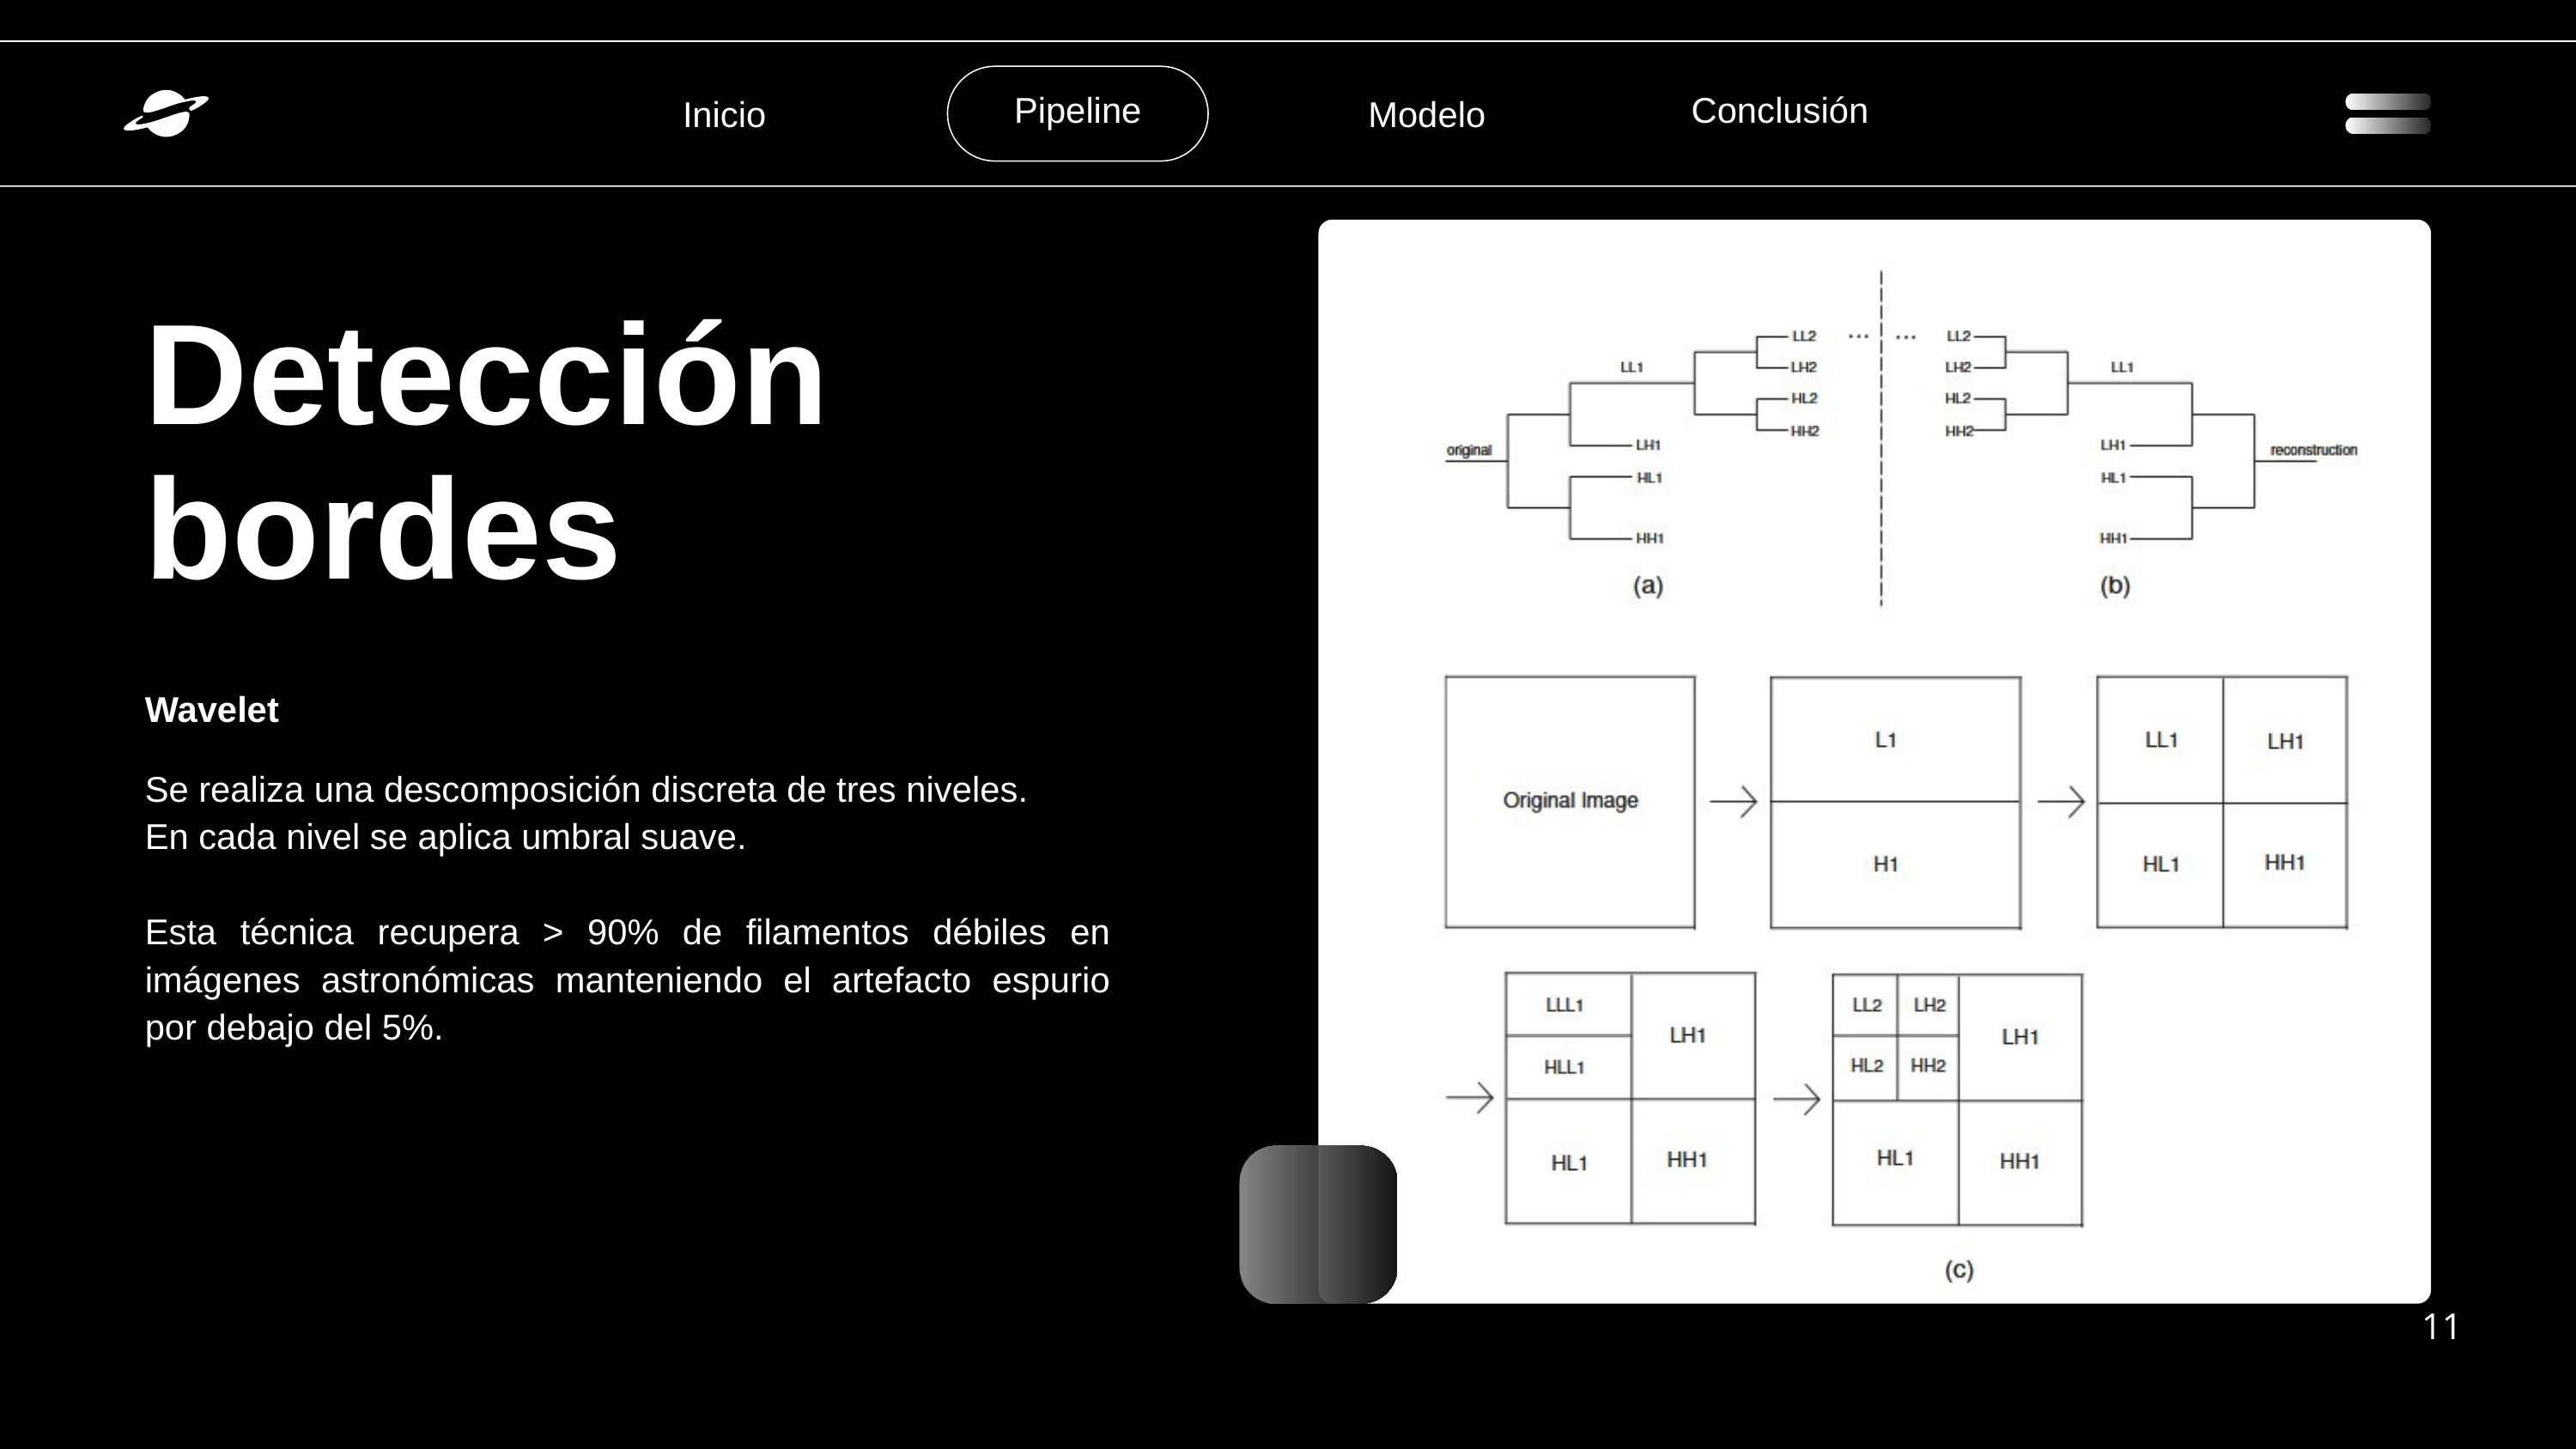

Pipeline
Conclusión
Inicio
Modelo

Detección bordes
Wavelet
Se realiza una descomposición discreta de tres niveles.
En cada nivel se aplica umbral suave.

Esta técnica recupera > 90% de filamentos débiles en imágenes astronómicas manteniendo el artefacto espurio por debajo del 5%.

11